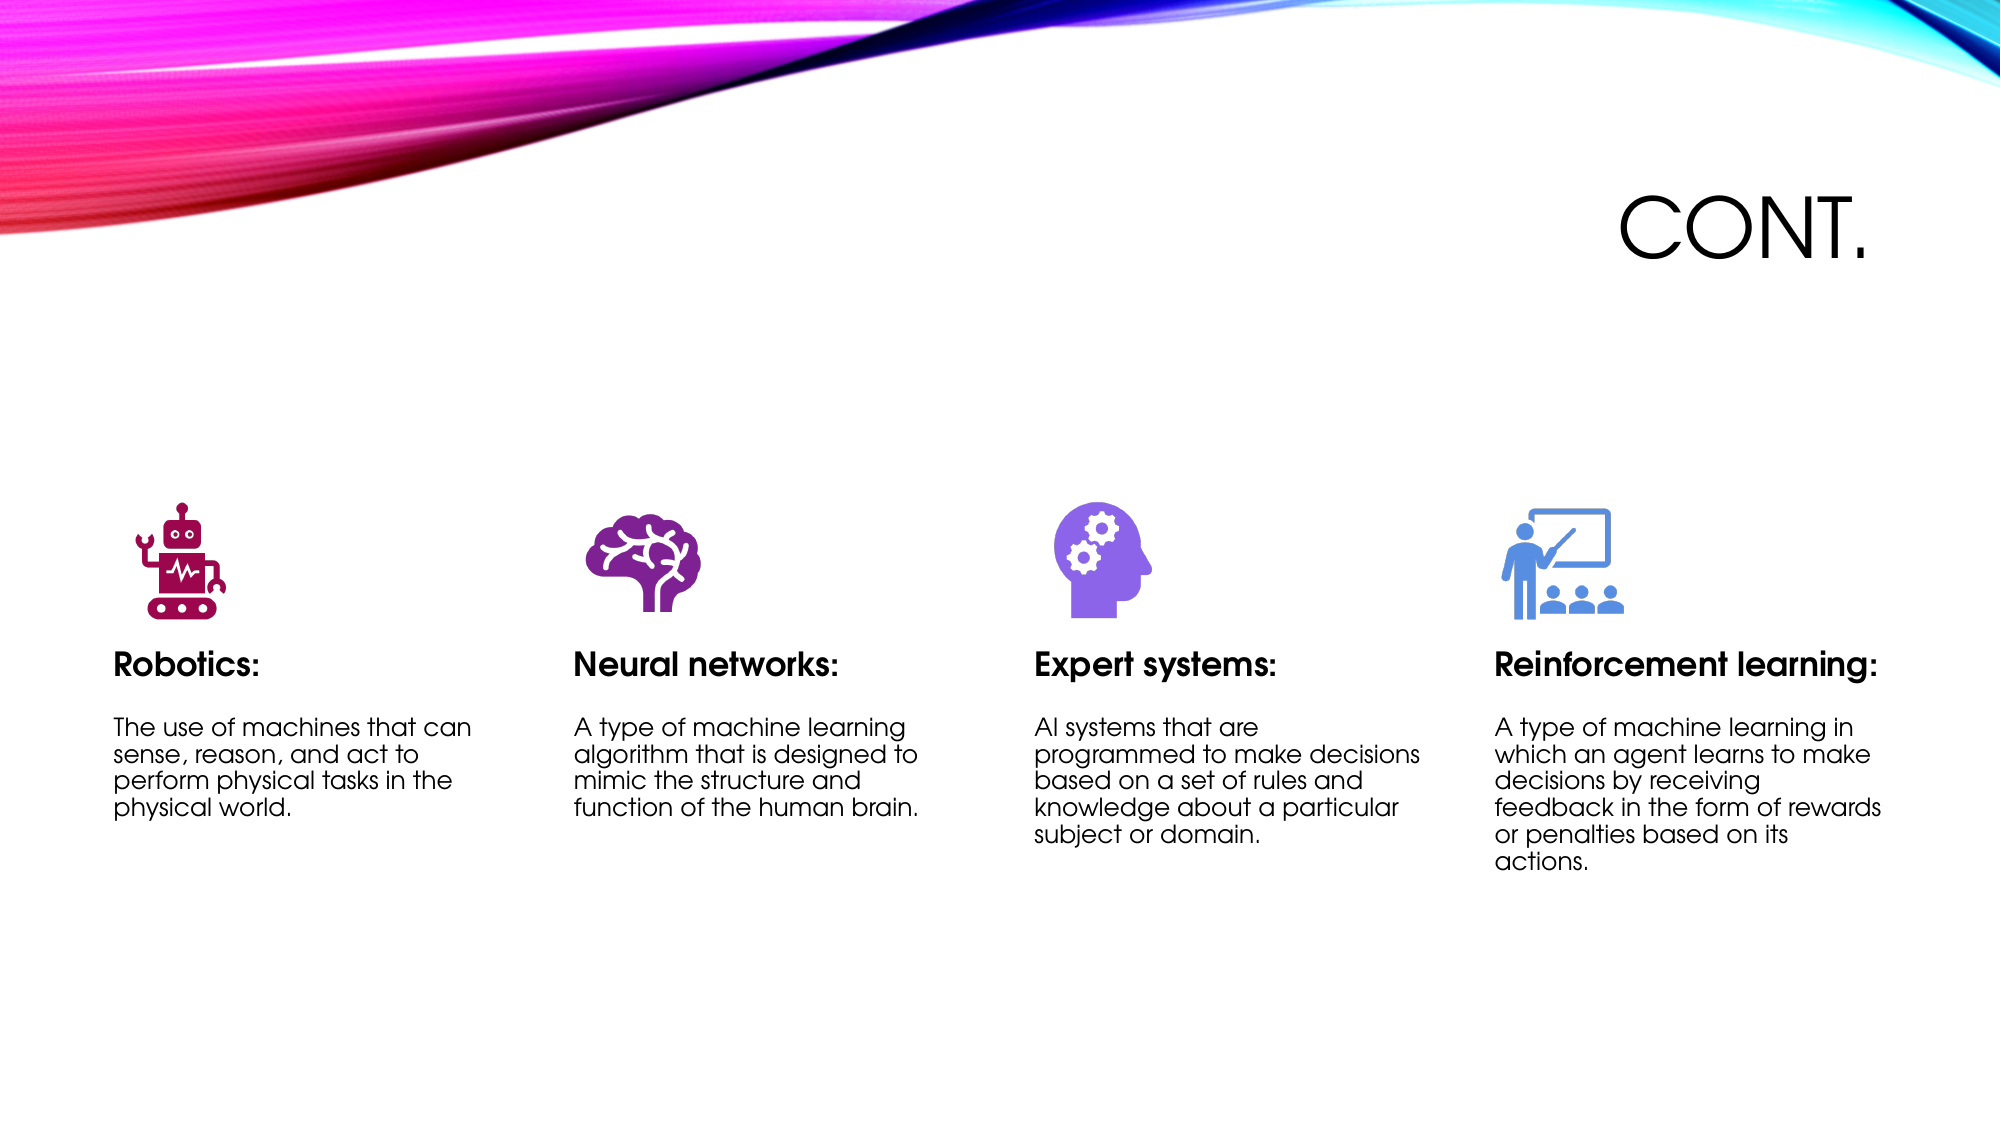

# Cont.
Robotics:
The use of machines that can sense, reason, and act to perform physical tasks in the physical world.
Neural networks:
A type of machine learning algorithm that is designed to mimic the structure and function of the human brain.
Expert systems:
AI systems that are programmed to make decisions based on a set of rules and knowledge about a particular subject or domain.
Reinforcement learning:
A type of machine learning in which an agent learns to make decisions by receiving feedback in the form of rewards or penalties based on its actions.